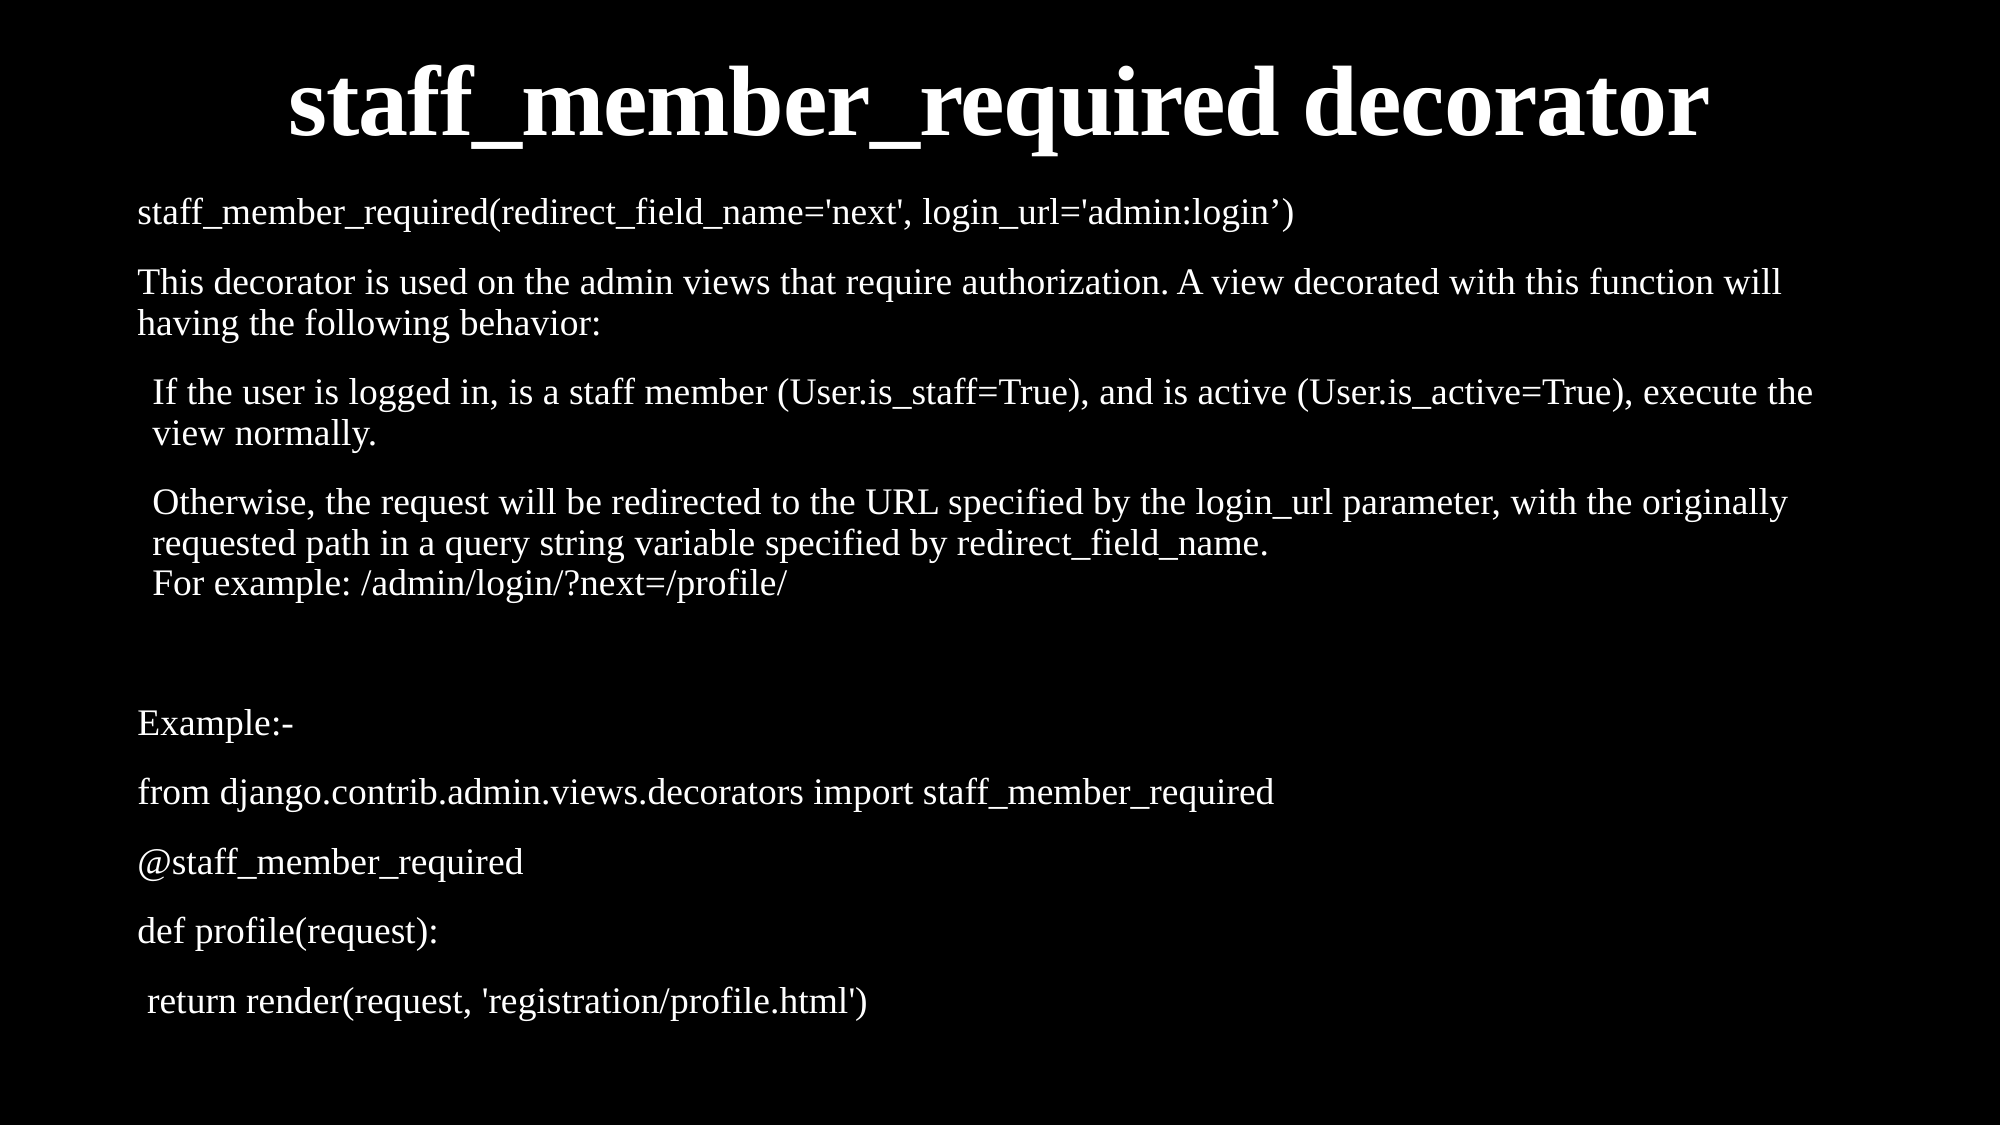

# staff_member_required decorator
staff_member_required(redirect_field_name='next', login_url='admin:login’)
This decorator is used on the admin views that require authorization. A view decorated with this function will having the following behavior:
If the user is logged in, is a staff member (User.is_staff=True), and is active (User.is_active=True), execute the view normally.
Otherwise, the request will be redirected to the URL specified by the login_url parameter, with the originally requested path in a query string variable specified by redirect_field_name.
For example: /admin/login/?next=/profile/

Example:-
from django.contrib.admin.views.decorators import staff_member_required
@staff_member_required
def profile(request):
 return render(request, 'registration/profile.html')